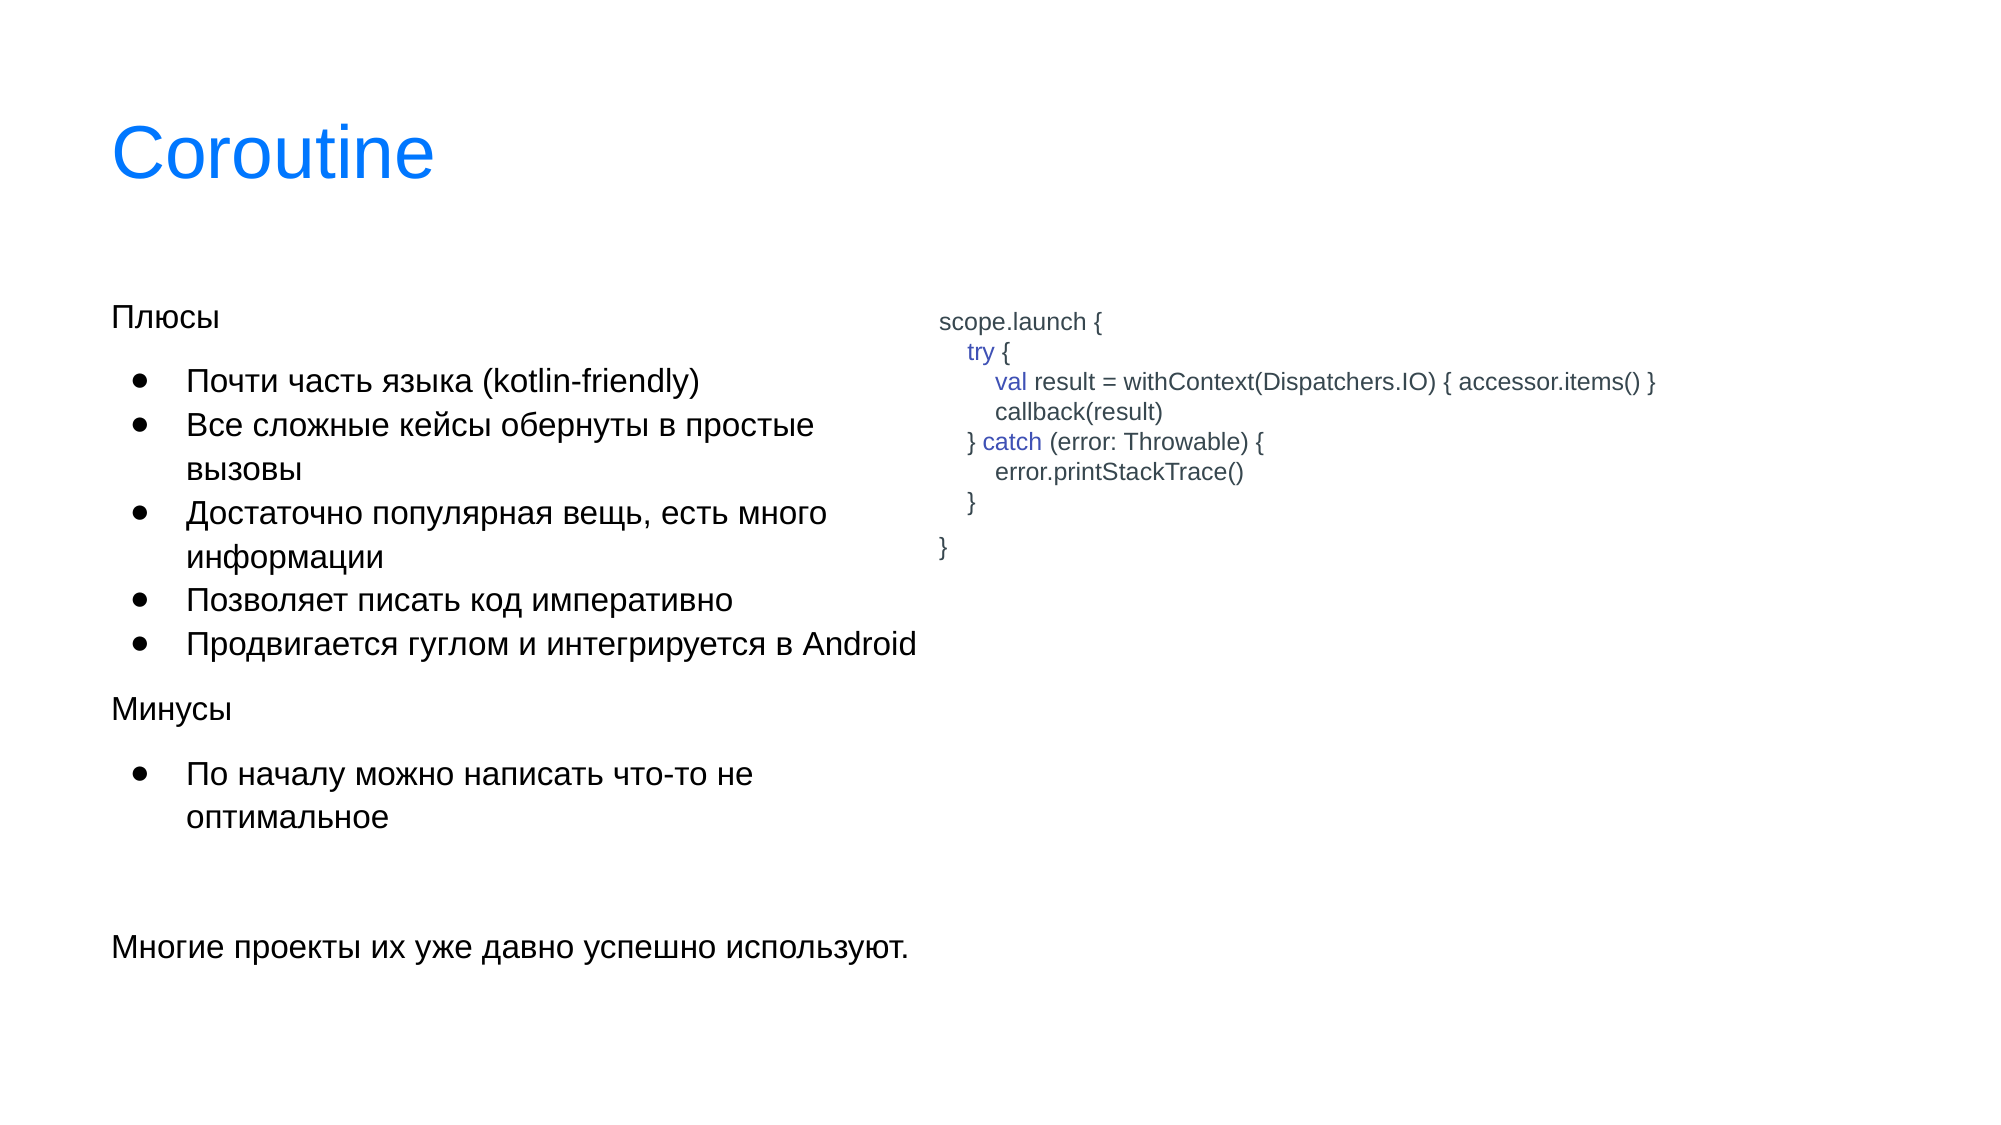

# Coroutine
Плюсы
Почти часть языка (kotlin-friendly)
Все сложные кейсы обернуты в простые вызовы
Достаточно популярная вещь, есть много информации
Позволяет писать код императивно
Продвигается гуглом и интегрируется в Android
Минусы
По началу можно написать что-то не оптимальное

Многие проекты их уже давно успешно используют.
scope.launch {
    try {
        val result = withContext(Dispatchers.IO) { accessor.items() }
        callback(result)
    } catch (error: Throwable) {
        error.printStackTrace()
    }
}